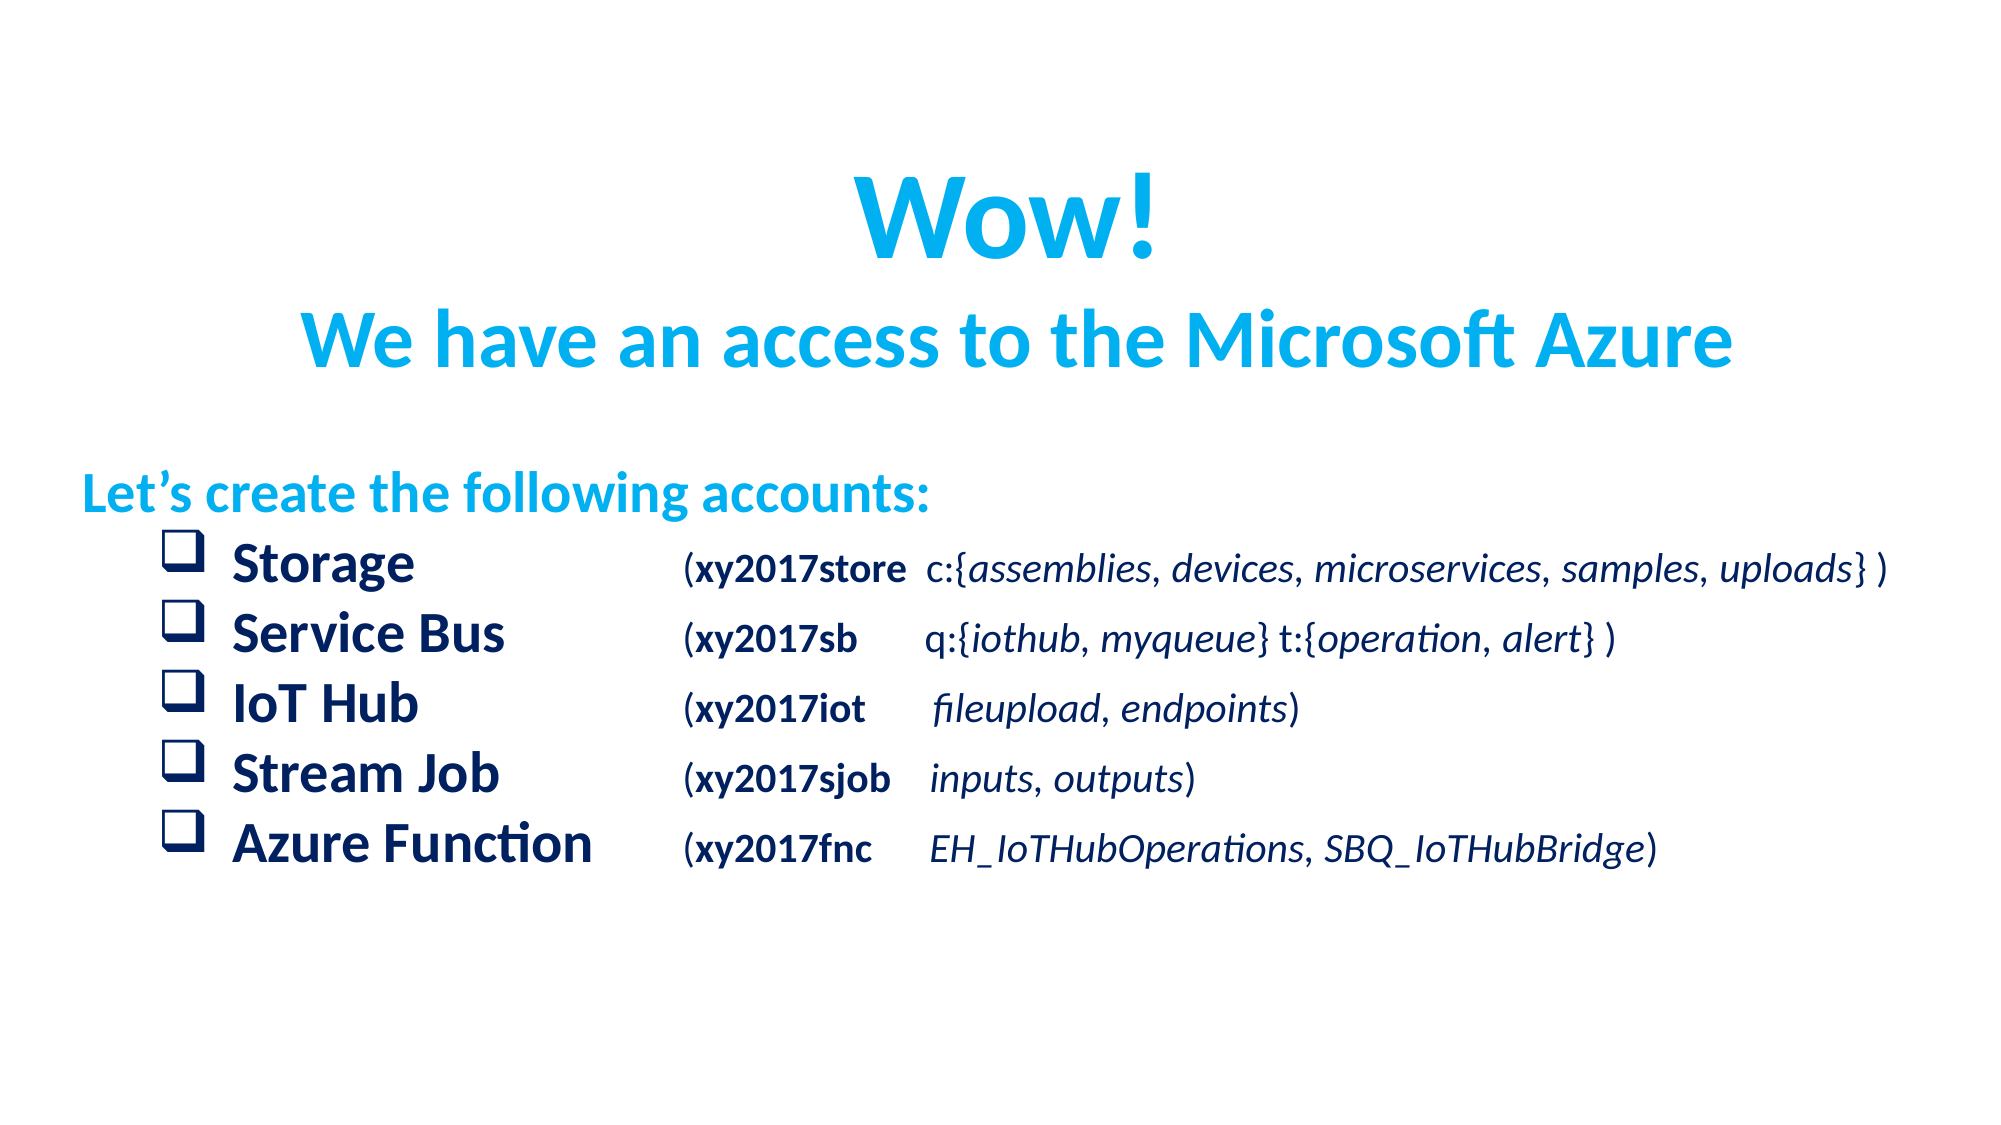

Wow!
We have an access to the Microsoft Azure

Let’s create the following accounts:
Storage  		(xy2017store  c:{assemblies, devices, microservices, samples, uploads} )
Service Bus		(xy2017sb       q:{iothub, myqueue} t:{operation, alert} )
IoT Hub		(xy2017iot       fileupload, endpoints)
Stream Job 		(xy2017sjob    inputs, outputs)
Azure Function 	(xy2017fnc      EH_IoTHubOperations, SBQ_IoTHubBridge)